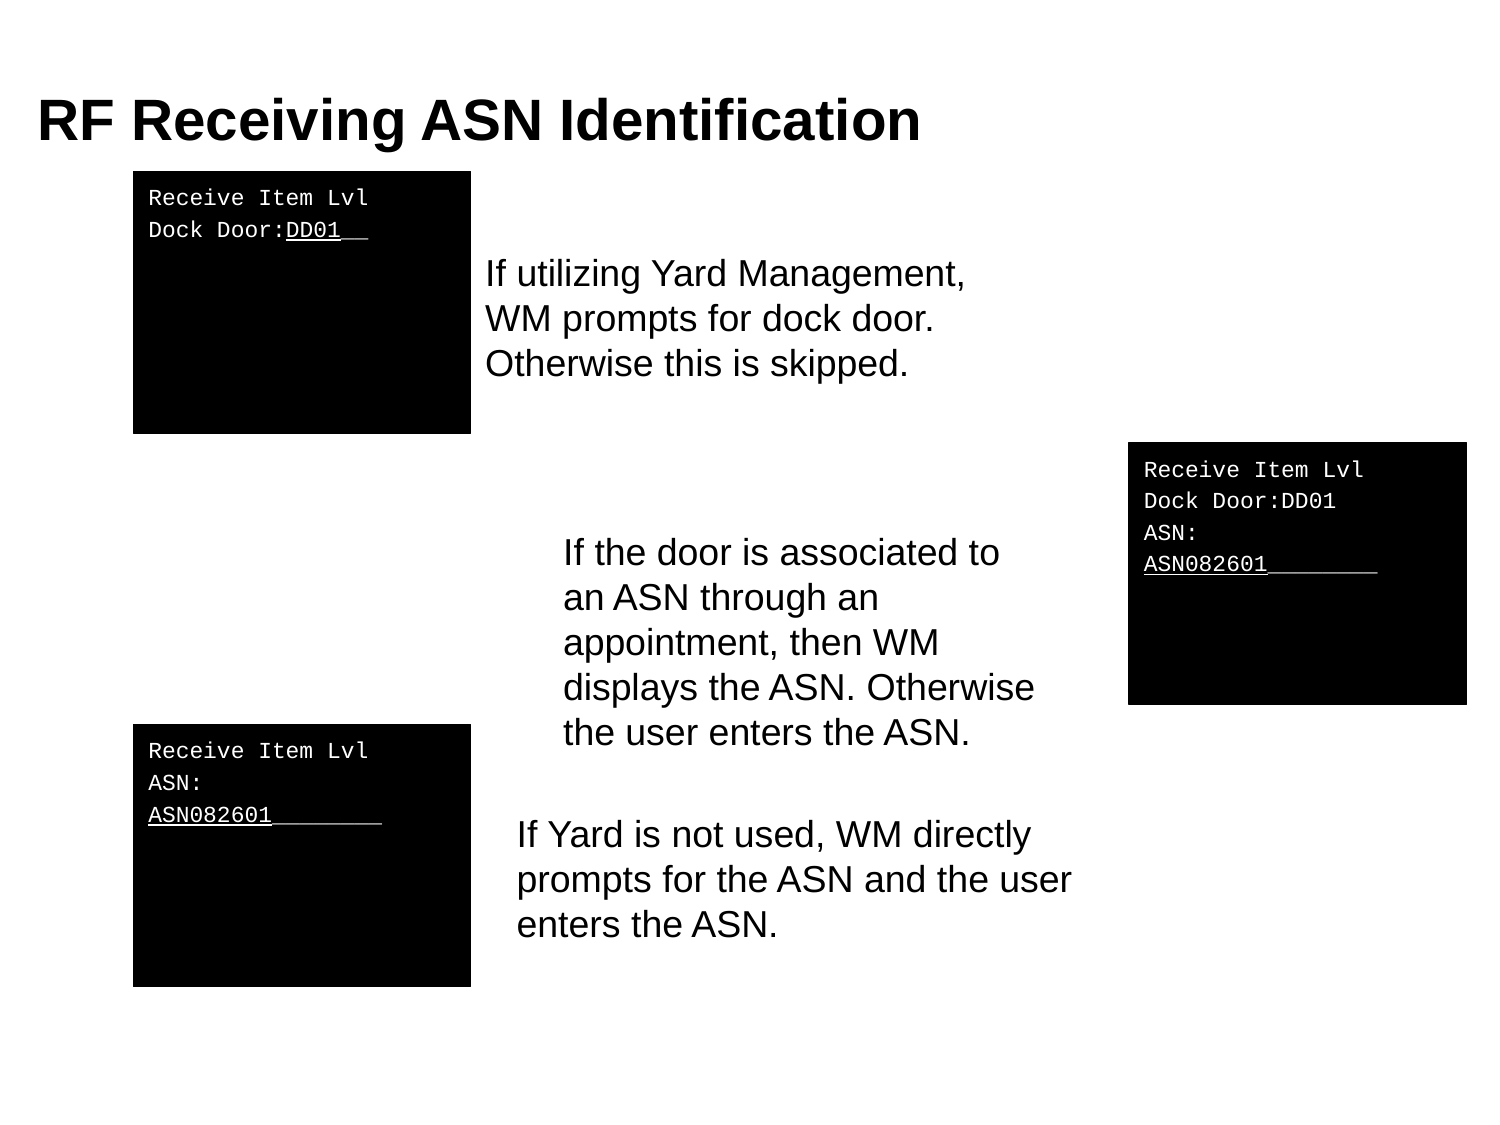

# RF Receiving ASN Identification
Receive Item Lvl
Dock Door:DD01__
If utilizing Yard Management, WM prompts for dock door. Otherwise this is skipped.
Receive Item Lvl
Dock Door:DD01
ASN:
ASN082601________
If the door is associated to an ASN through an appointment, then WM displays the ASN. Otherwise the user enters the ASN.
Receive Item Lvl
ASN:
ASN082601________
If Yard is not used, WM directly prompts for the ASN and the user enters the ASN.